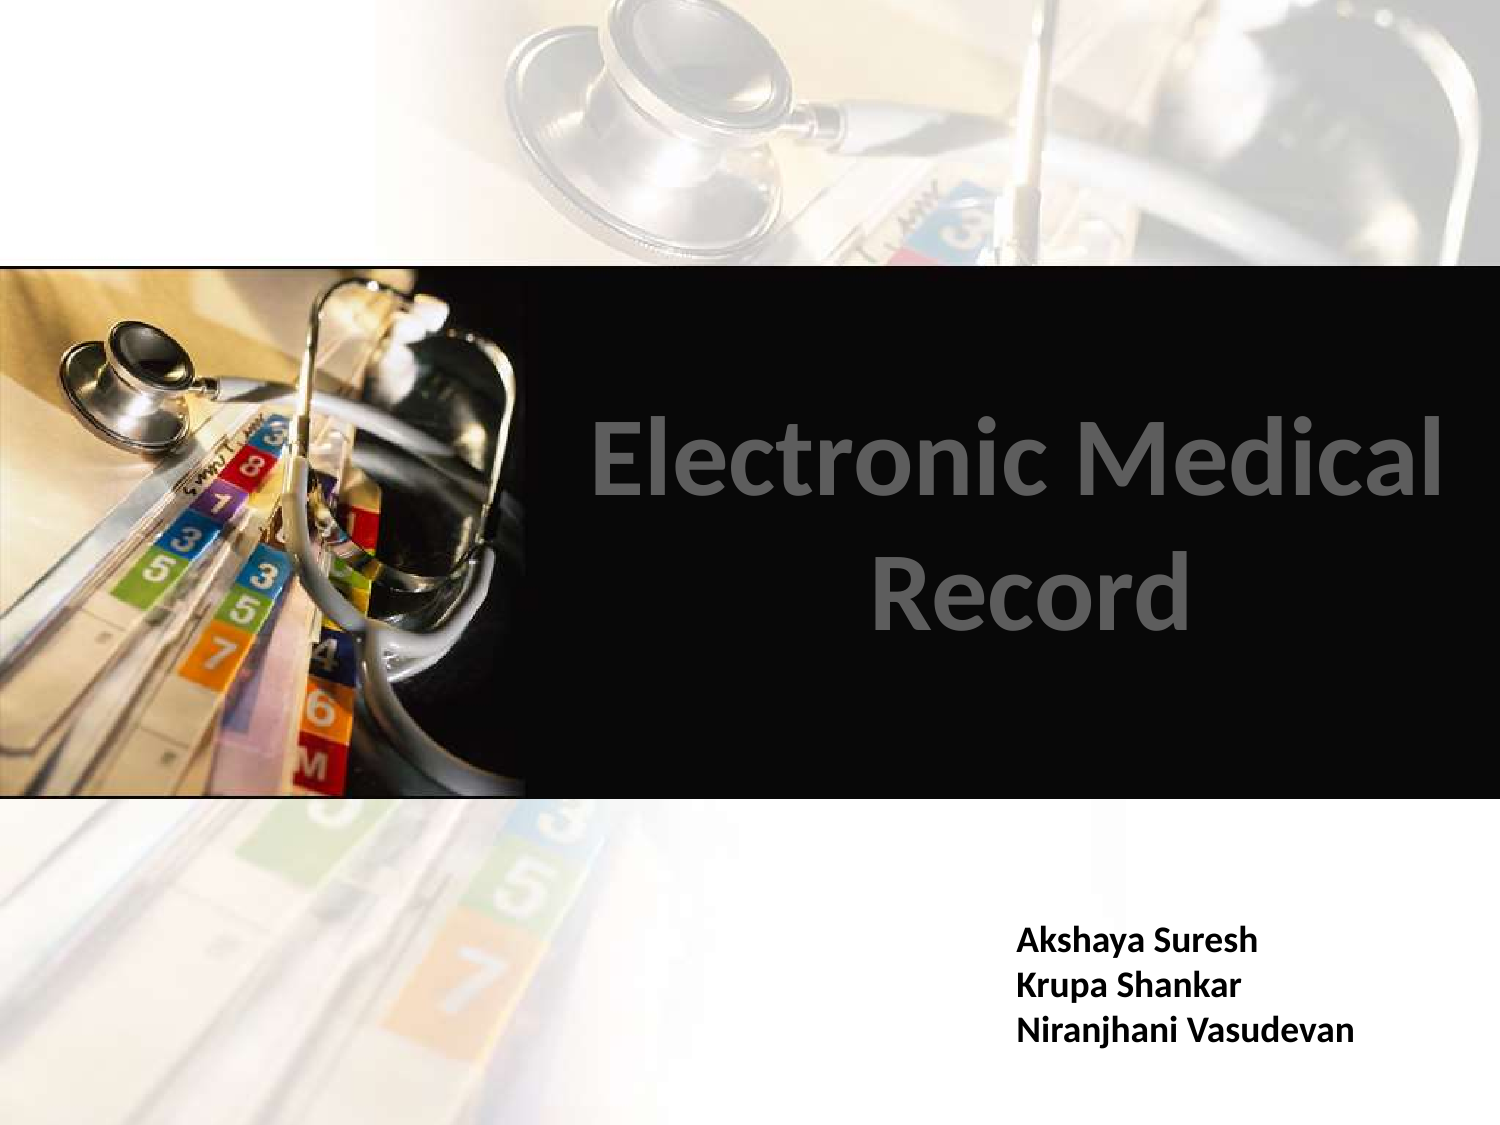

Electronic Medical
 Record

Akshaya Suresh
Krupa Shankar
Niranjhani Vasudevan